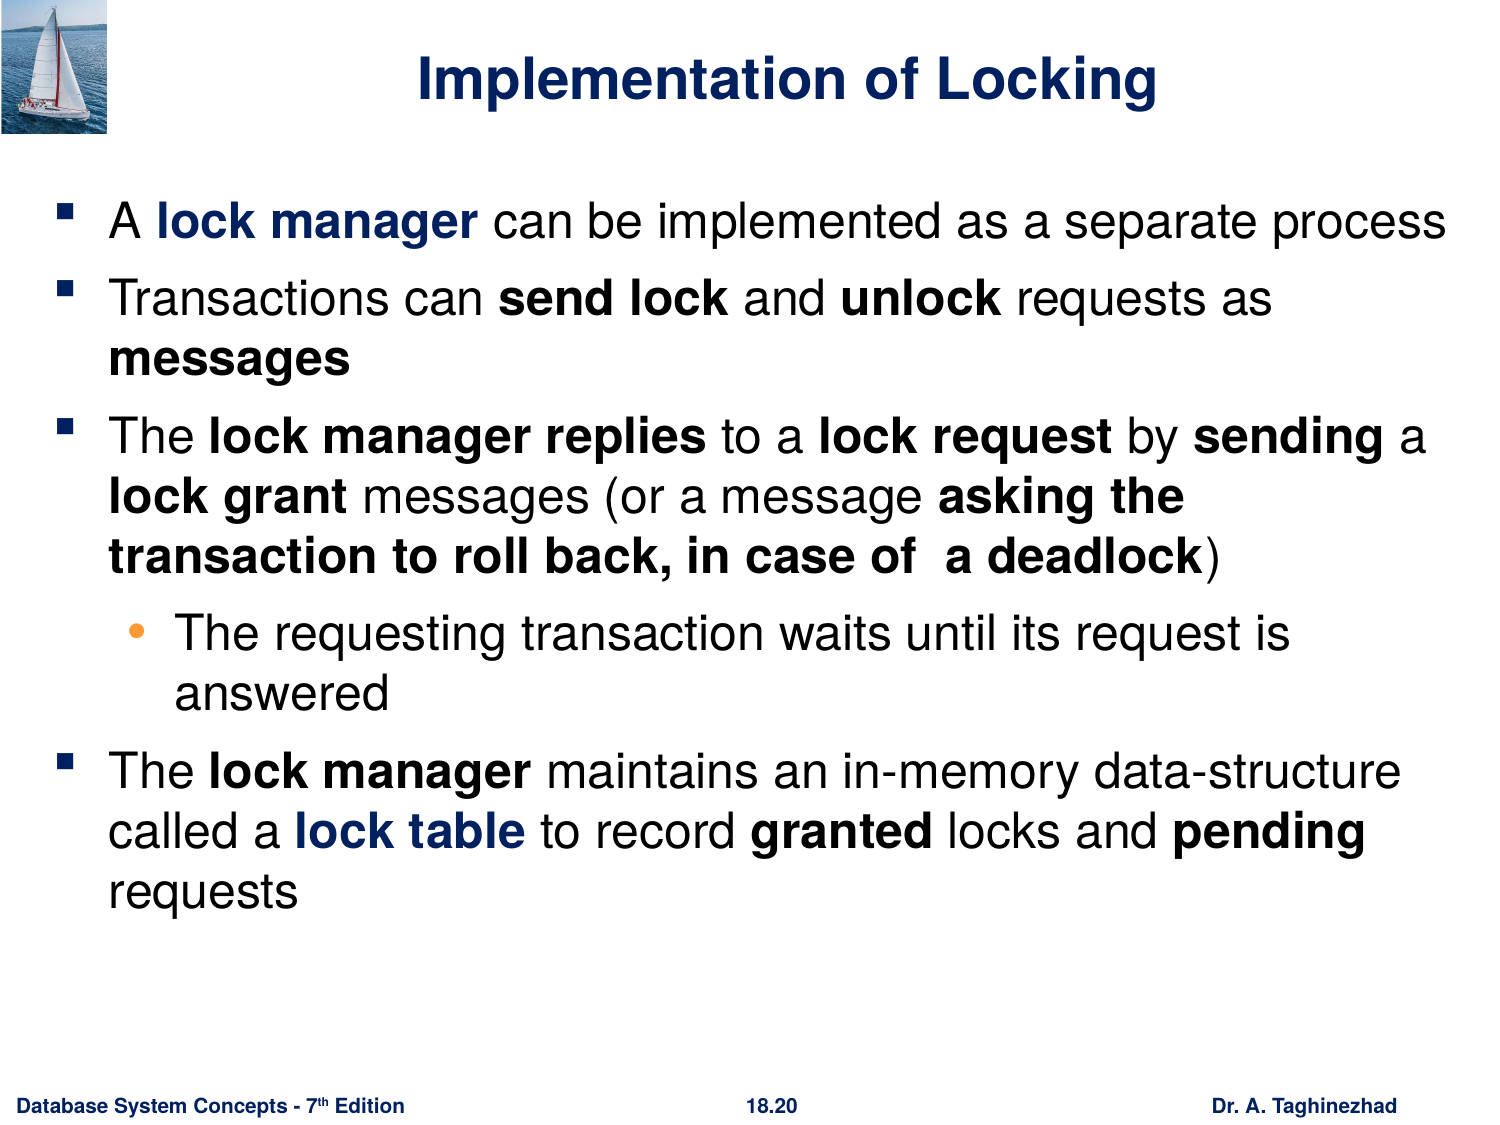

# Implementation of Locking
A lock manager can be implemented as a separate process
Transactions can send lock and unlock requests as messages
The lock manager replies to a lock request by sending a lock grant messages (or a message asking the transaction to roll back, in case of  a deadlock)
The requesting transaction waits until its request is answered
The lock manager maintains an in-memory data-structure called a lock table to record granted locks and pending requests